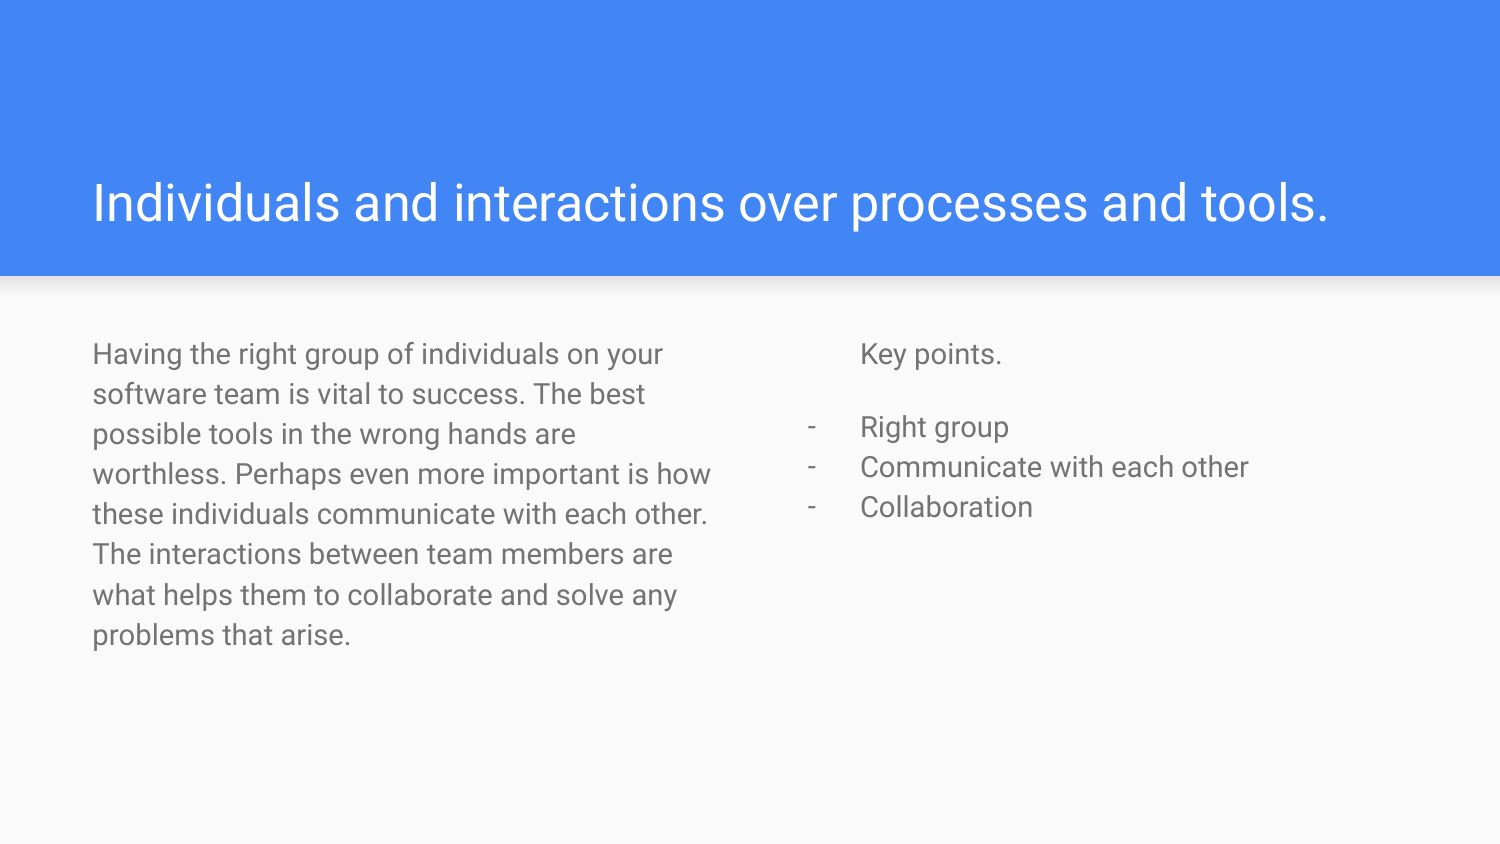

# Individuals and interactions over processes and tools.
Having the right group of individuals on your software team is vital to success. The best possible tools in the wrong hands are worthless. Perhaps even more important is how these individuals communicate with each other. The interactions between team members are what helps them to collaborate and solve any problems that arise.
Key points.
Right group
Communicate with each other
Collaboration